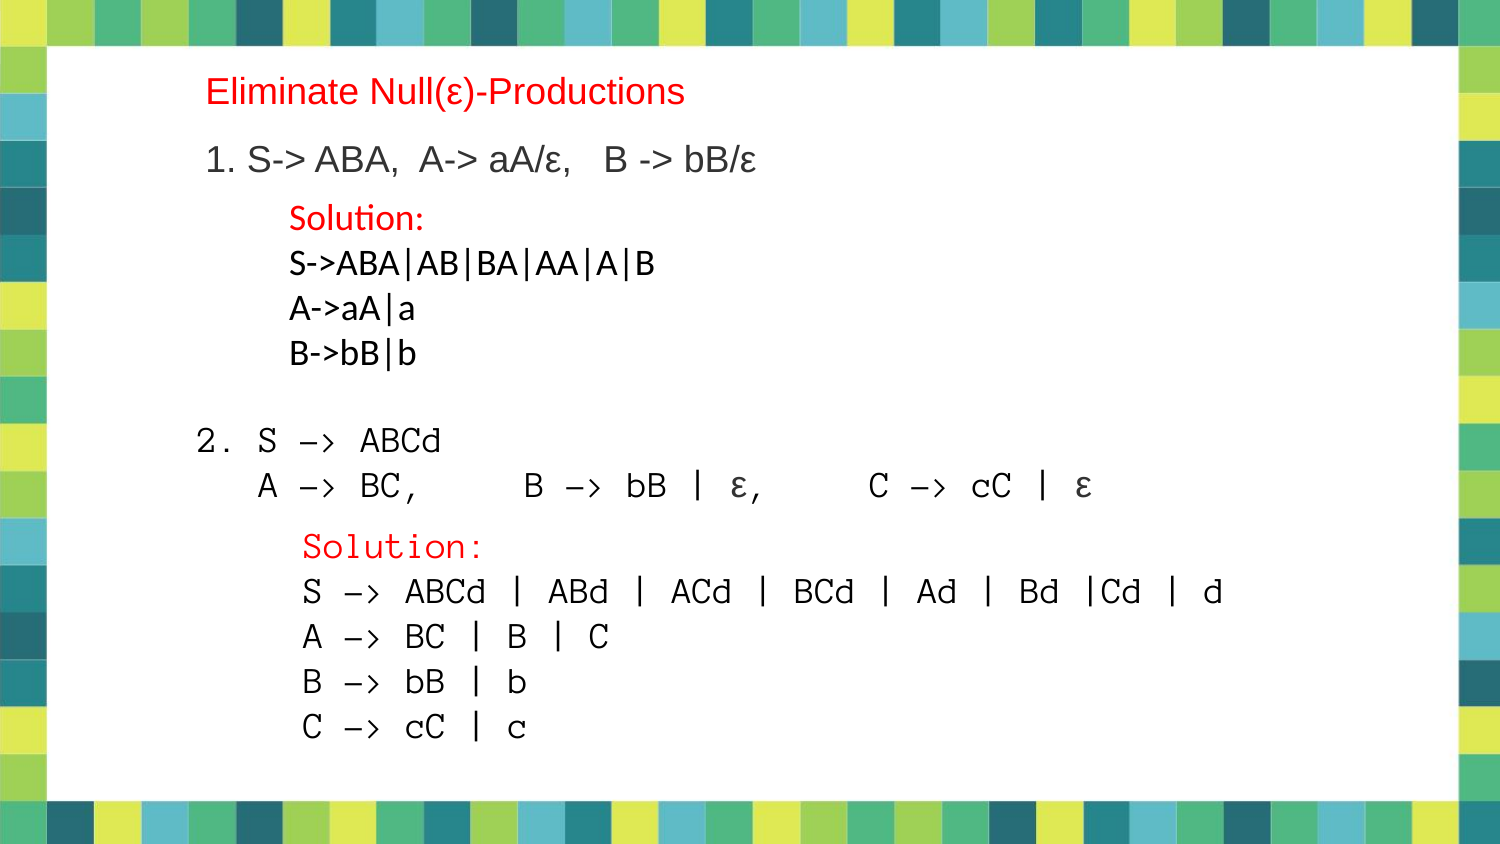

Eliminate Null(ε)-Productions
1. S-> ABA,  A-> aA/ε,   B -> bB/ε
Solution:
S->ABA|AB|BA|AA|A|B
A->aA|a
B->bB|b
2. S -> ABCd
   A -> BC,     B -> bB | ε,     C -> cC | ε
Solution:
S -> ABCd | ABd | ACd | BCd | Ad | Bd |Cd | d
A -> BC | B | C
B -> bB | b
C -> cC | c

5/31/2021
Dr. Sandeep Rathor